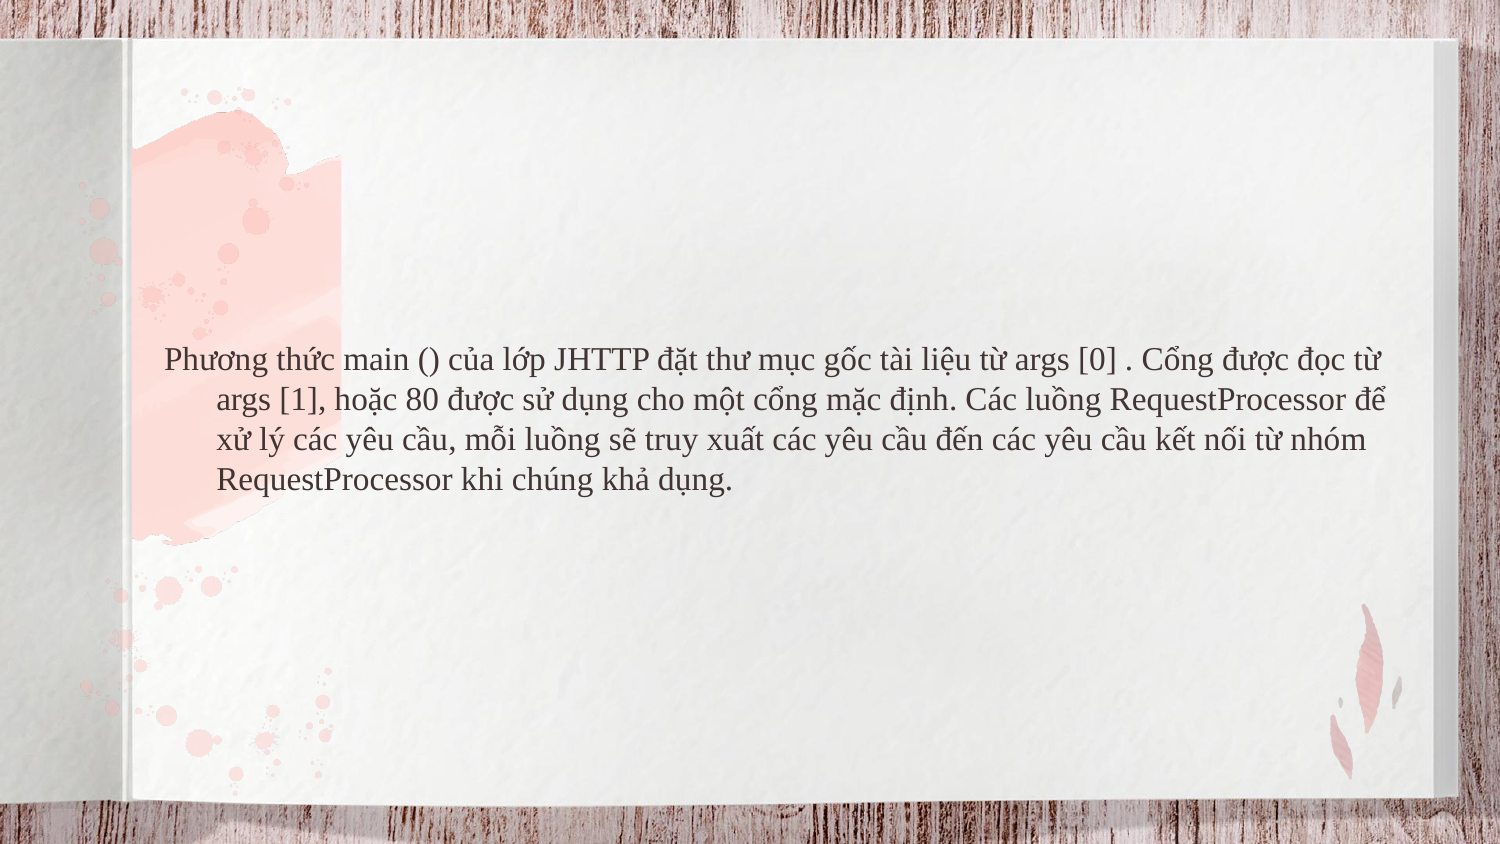

Phương thức main () của lớp JHTTP đặt thư mục gốc tài liệu từ args [0] . Cổng được đọc từ args [1], hoặc 80 được sử dụng cho một cổng mặc định. Các luồng RequestProcessor để xử lý các yêu cầu, mỗi luồng sẽ truy xuất các yêu cầu đến các yêu cầu kết nối từ nhóm RequestProcessor khi chúng khả dụng.